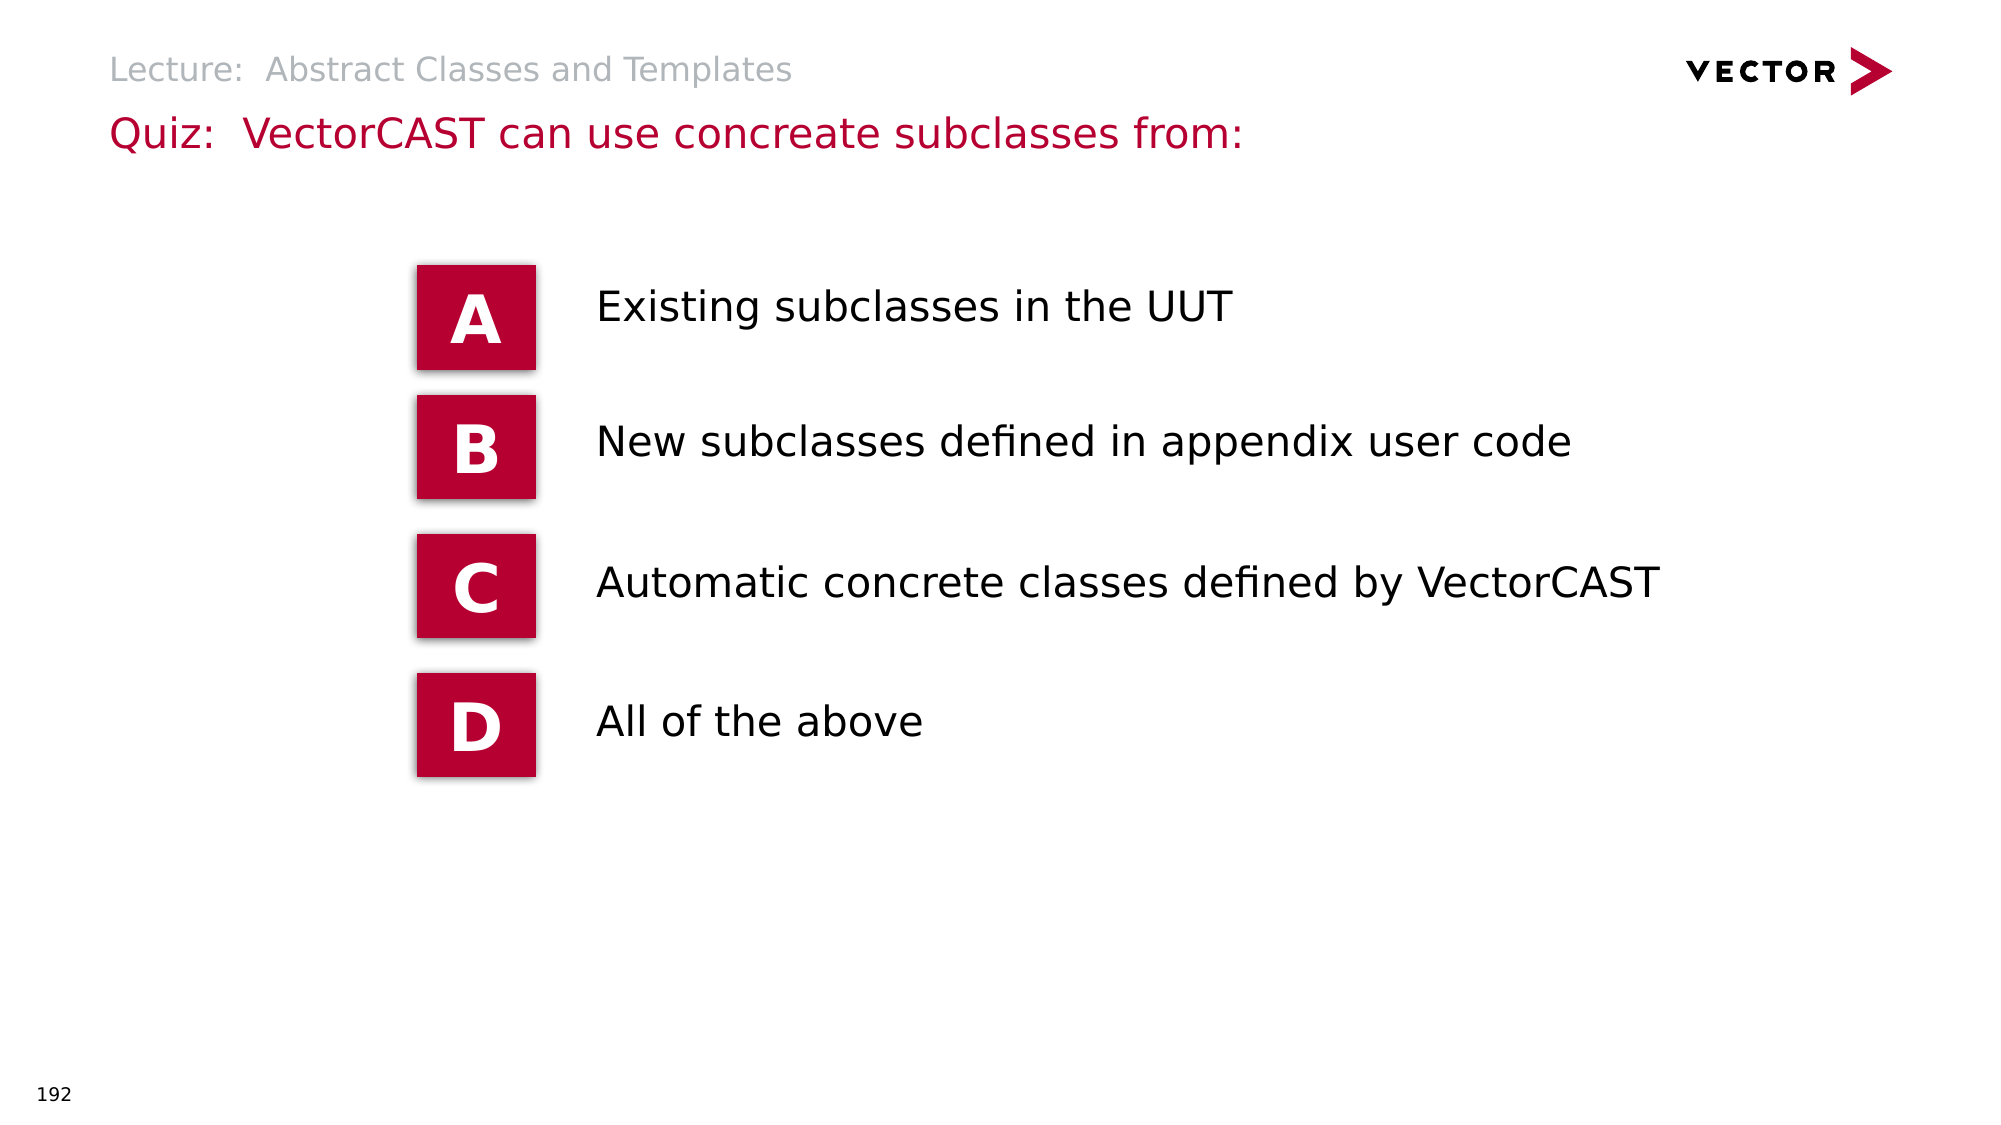

# Lecture:  Abstract Classes and Templates
Quiz:  VectorCAST can use concreate subclasses from:
A
Existing subclasses in the UUT
B
New subclasses defined in appendix user code
C
Automatic concrete classes defined by VectorCAST
D
All of the above